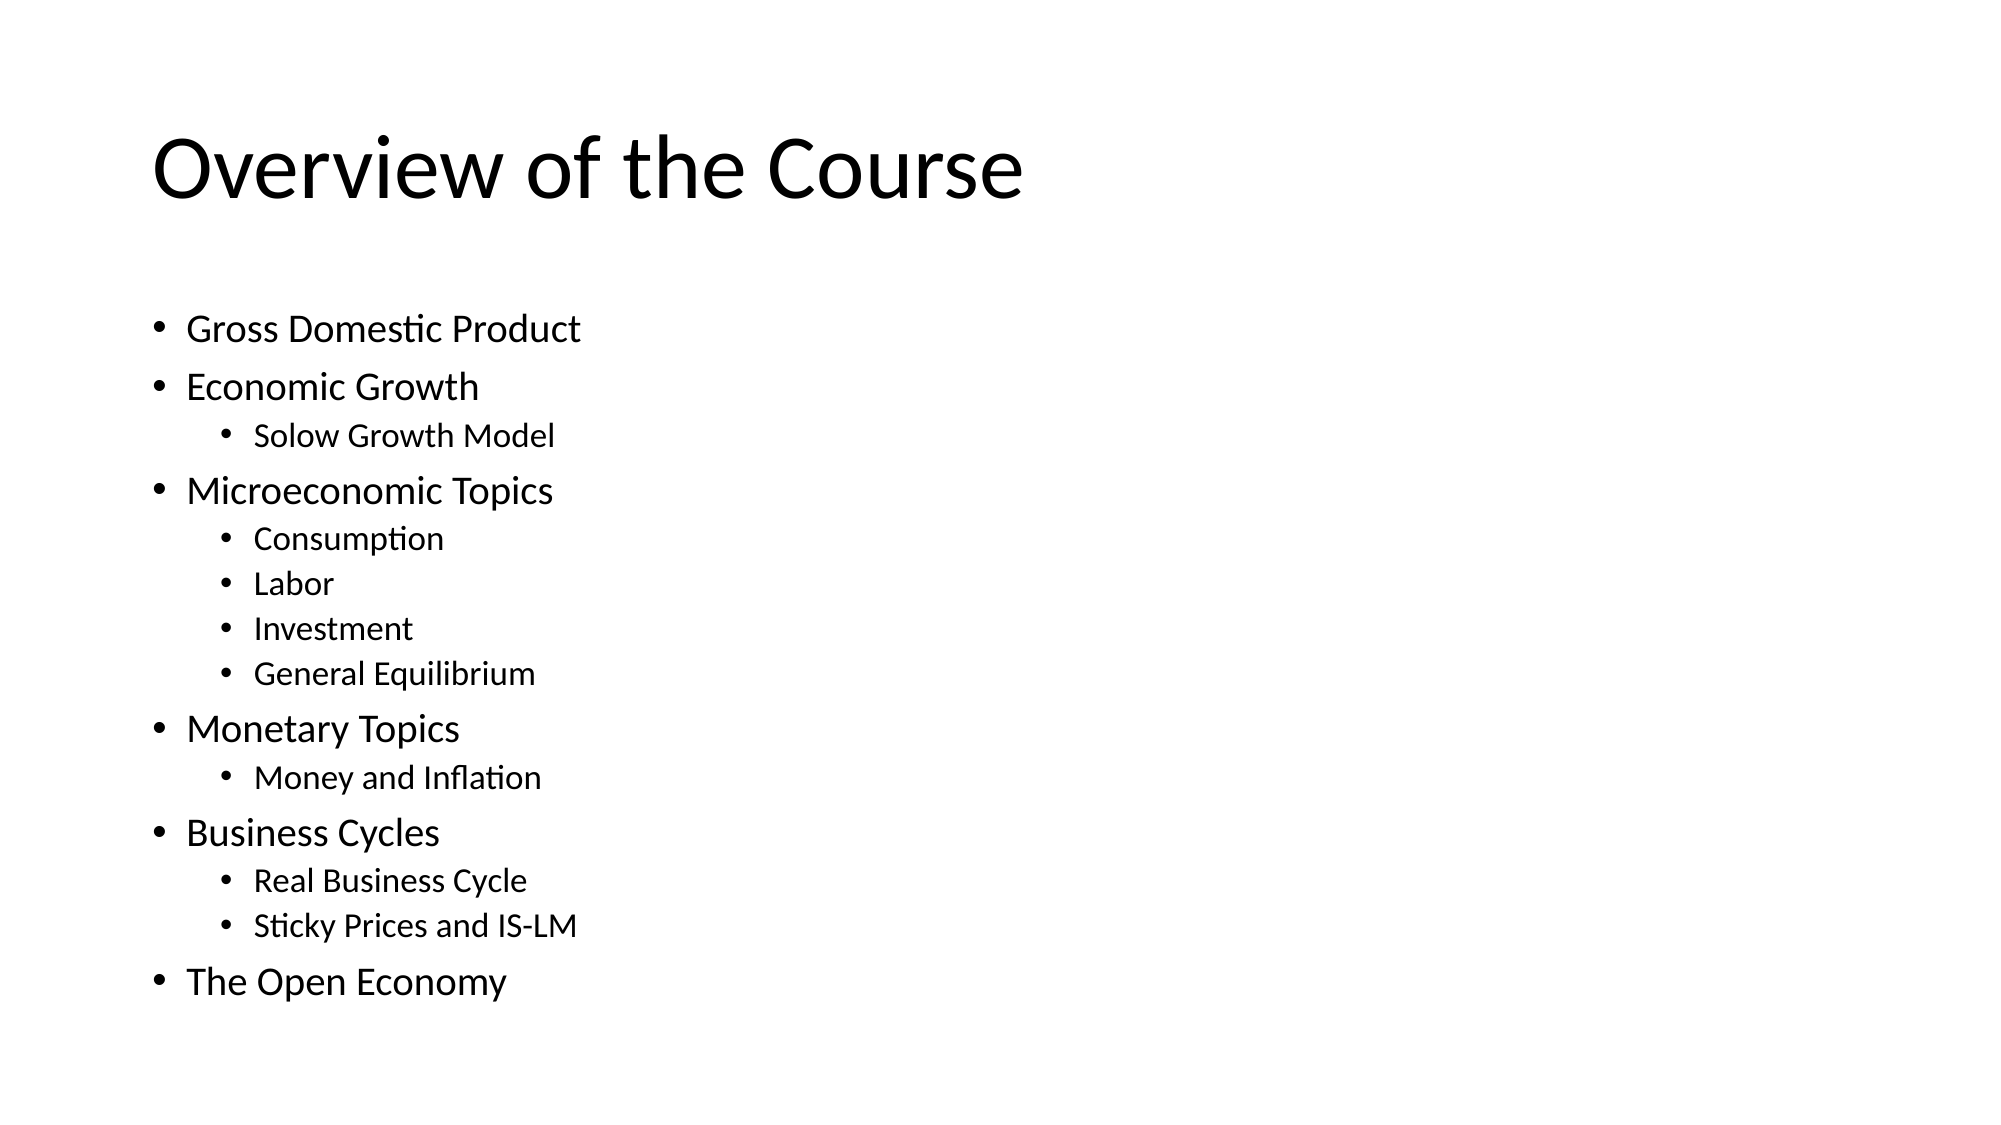

# Overview of the Course
Gross Domestic Product
Economic Growth
Solow Growth Model
Microeconomic Topics
Consumption
Labor
Investment
General Equilibrium
Monetary Topics
Money and Inflation
Business Cycles
Real Business Cycle
Sticky Prices and IS-LM
The Open Economy